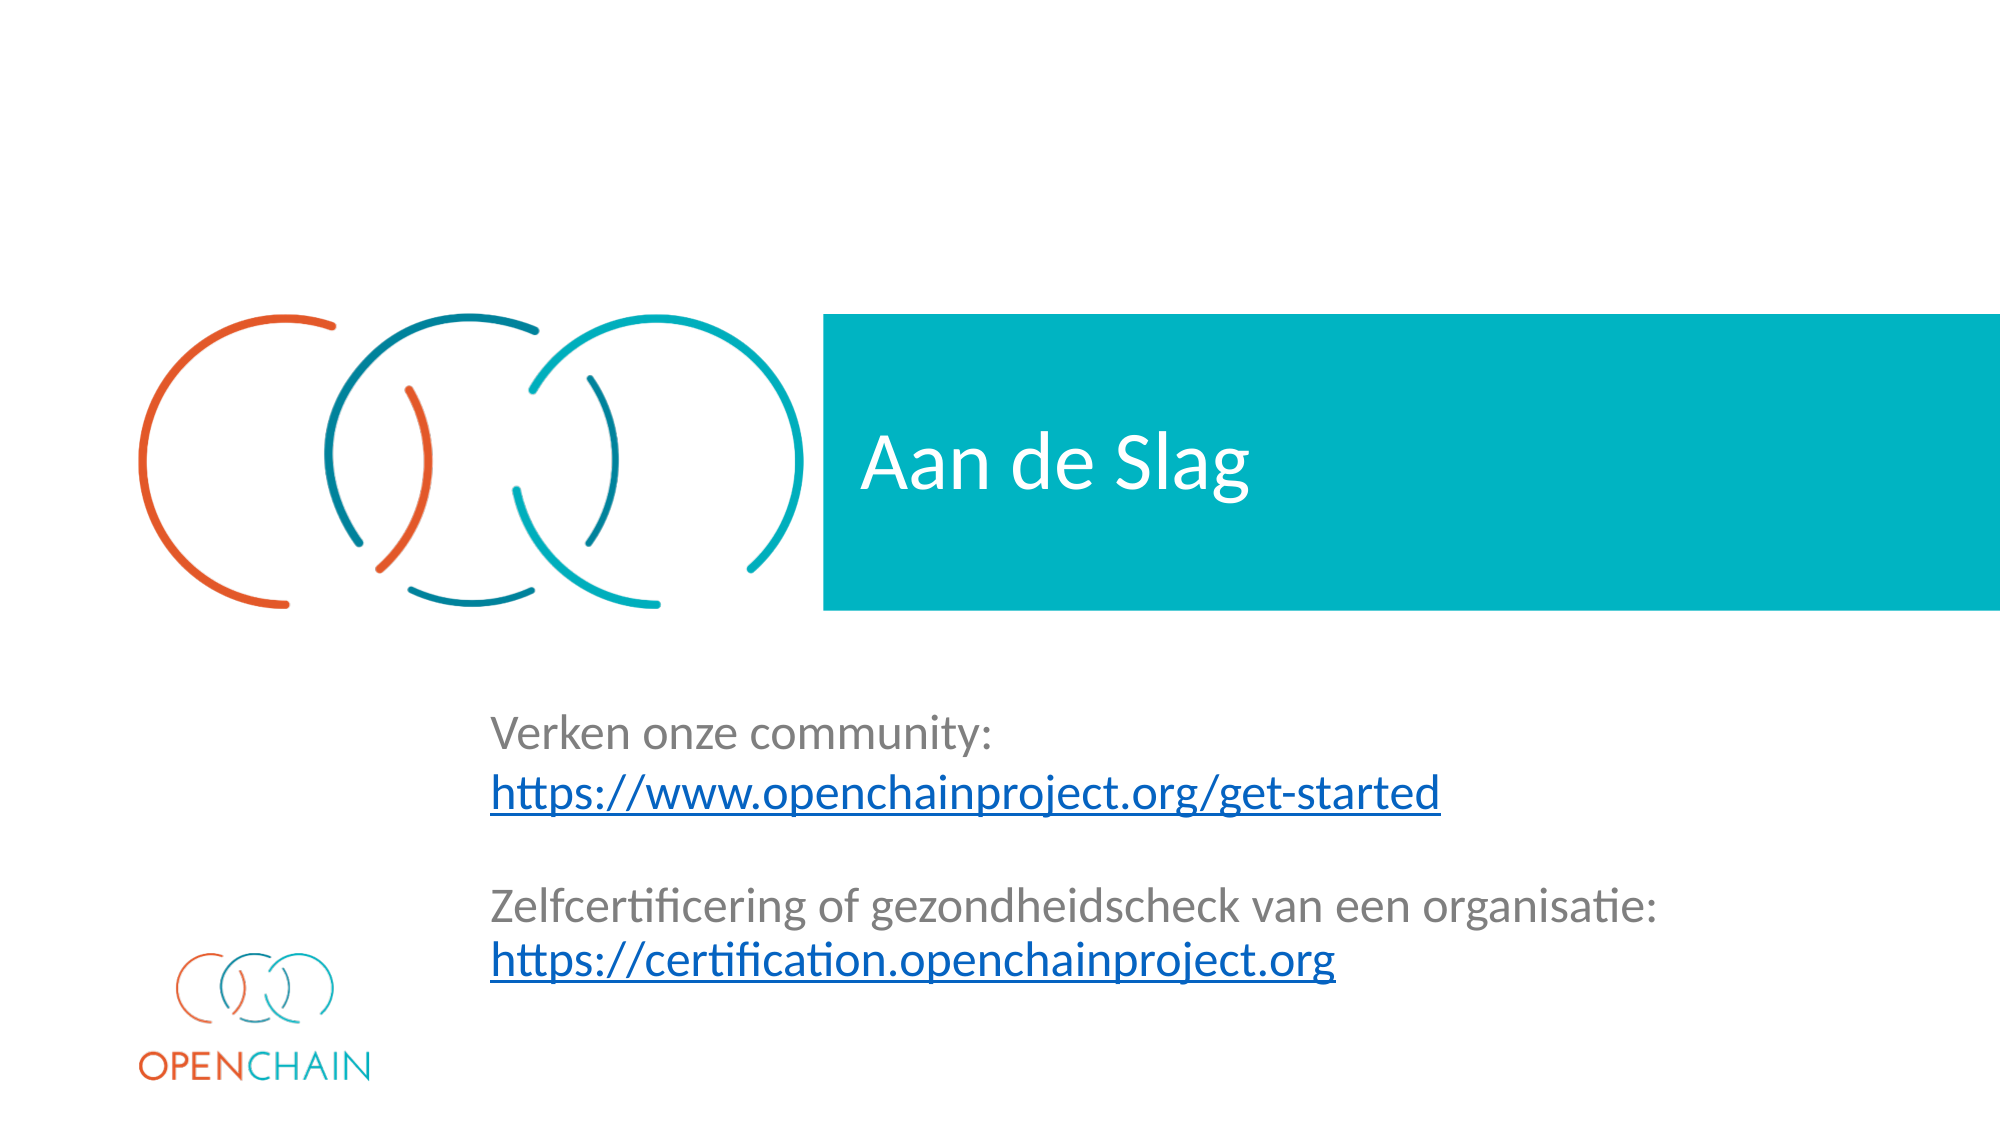

# Aan de Slag
Verken onze community:
https://www.openchainproject.org/get-started

Zelfcertificering of gezondheidscheck van een organisatie:
https://certification.openchainproject.org